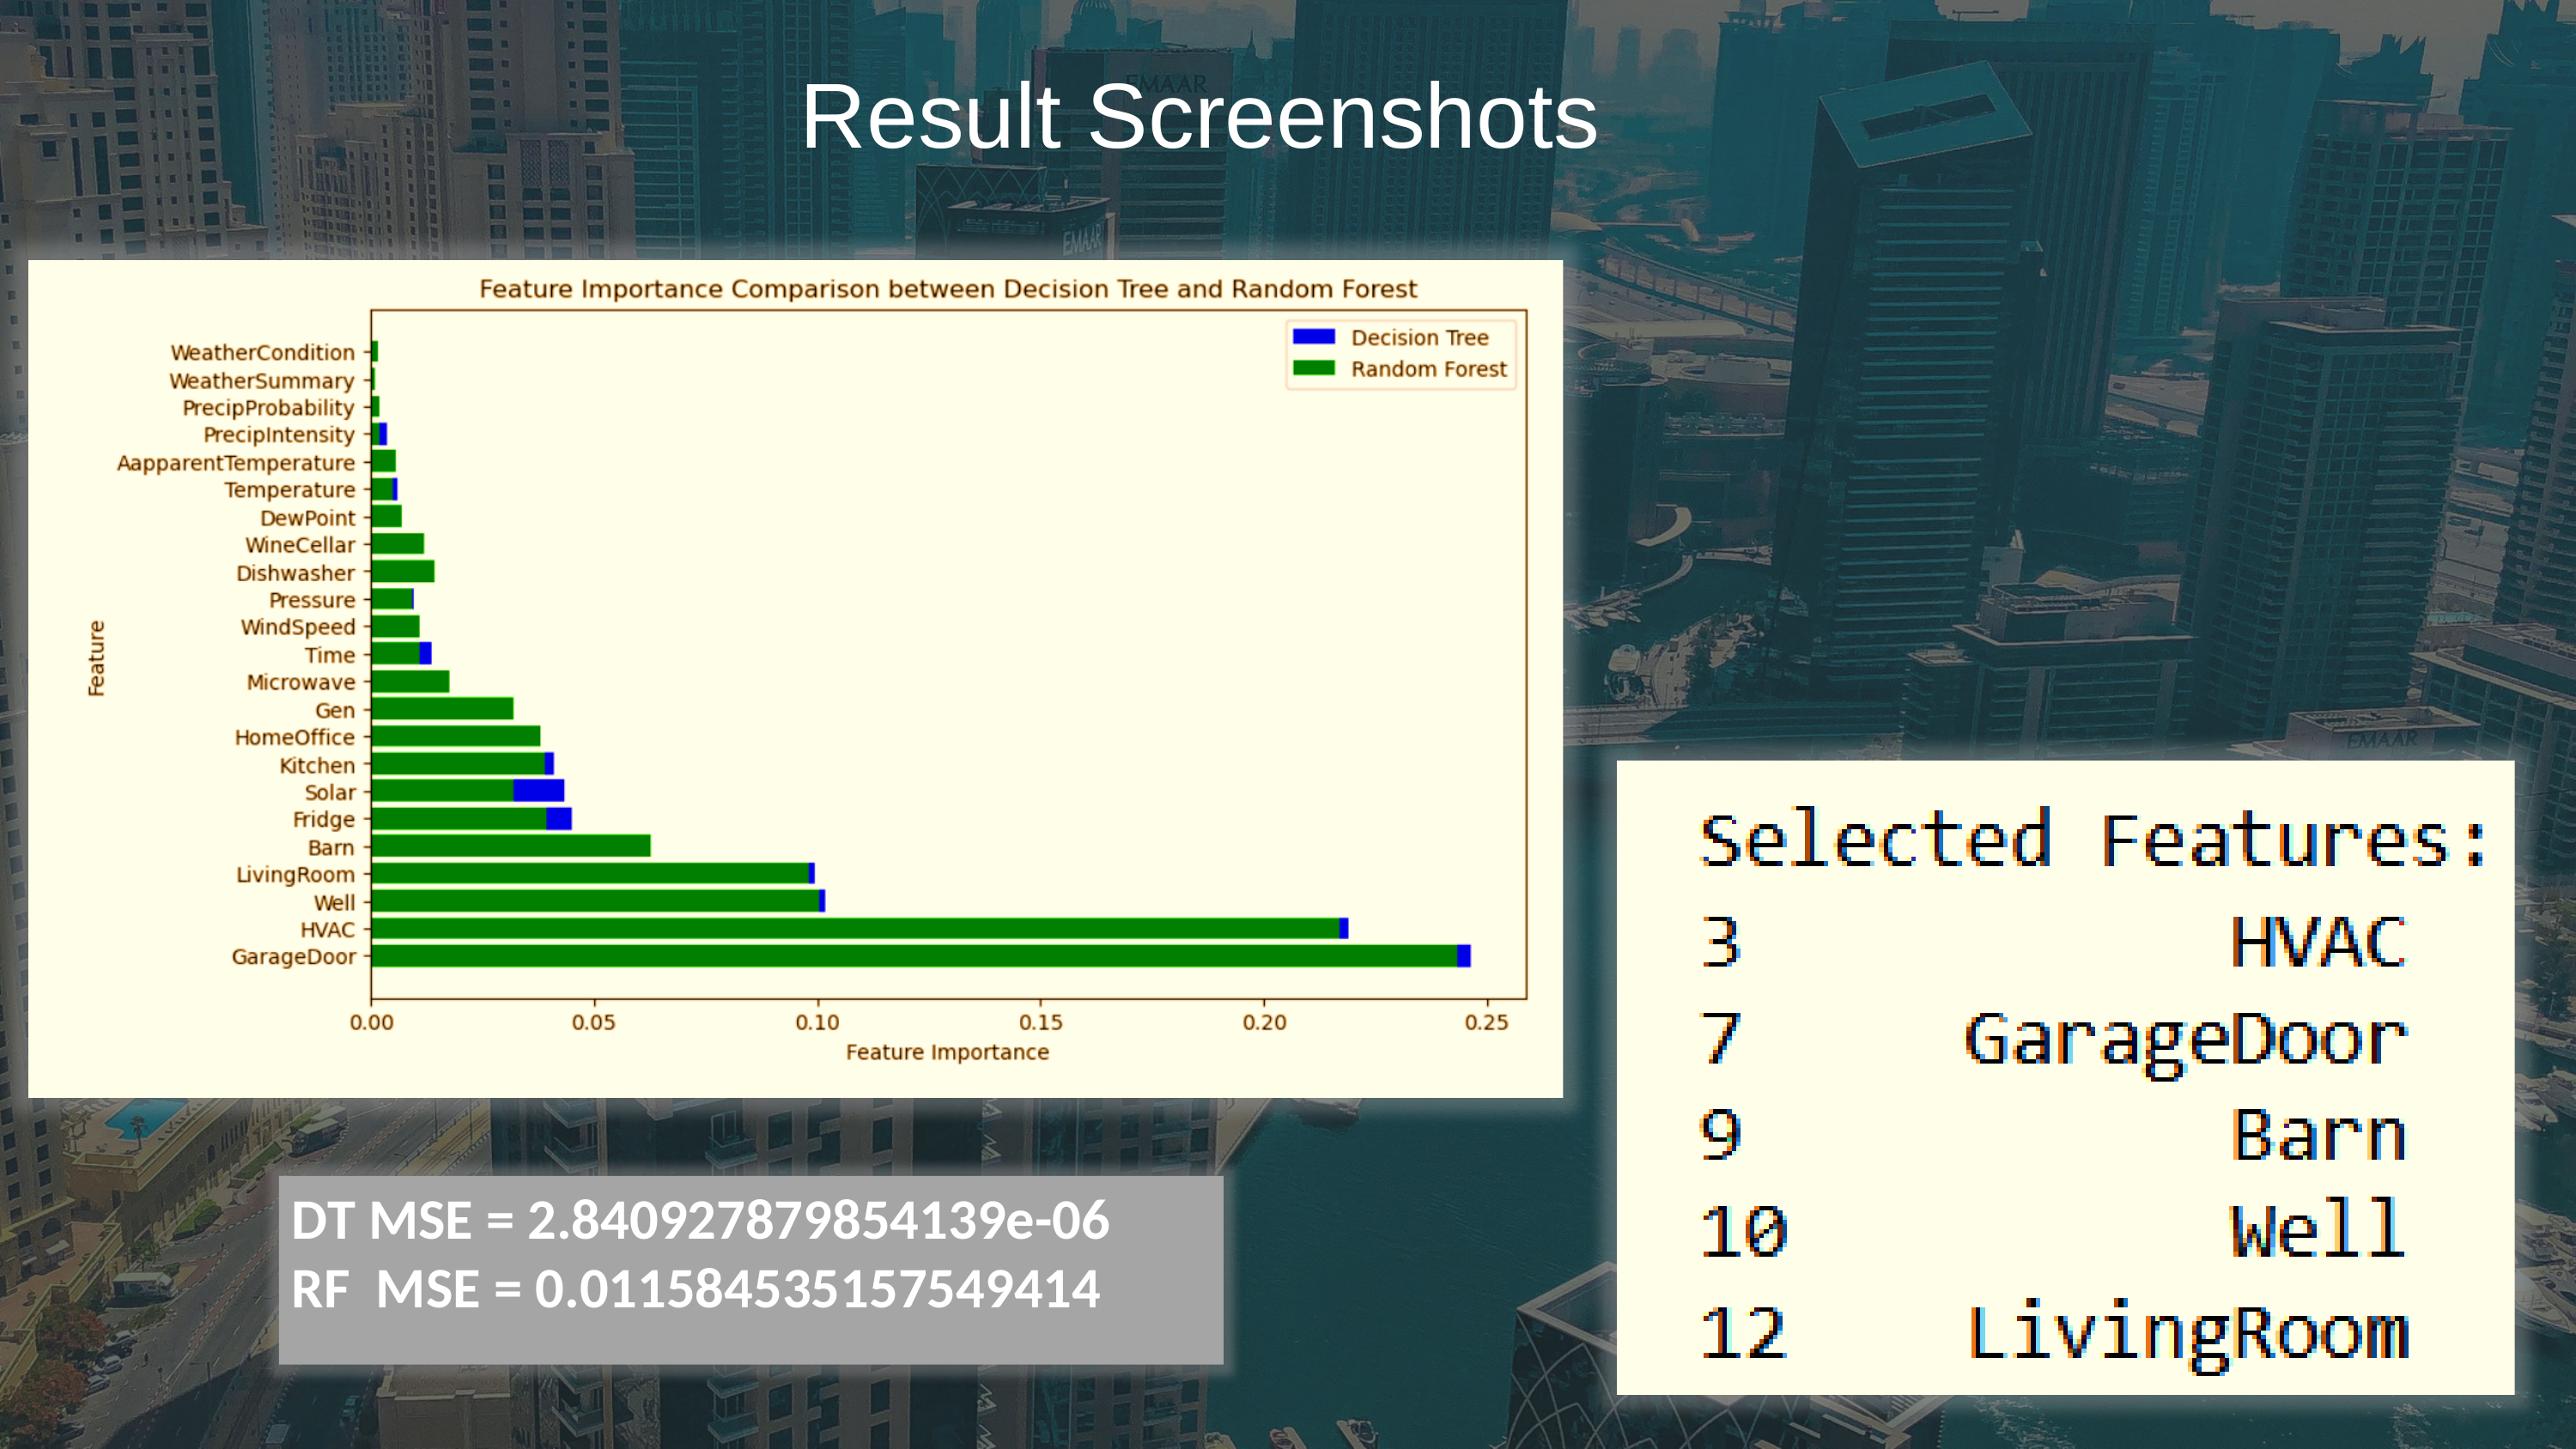

Result Screenshots

DT MSE = 2.840927879854139e-06
RF  MSE = 0.011584535157549414